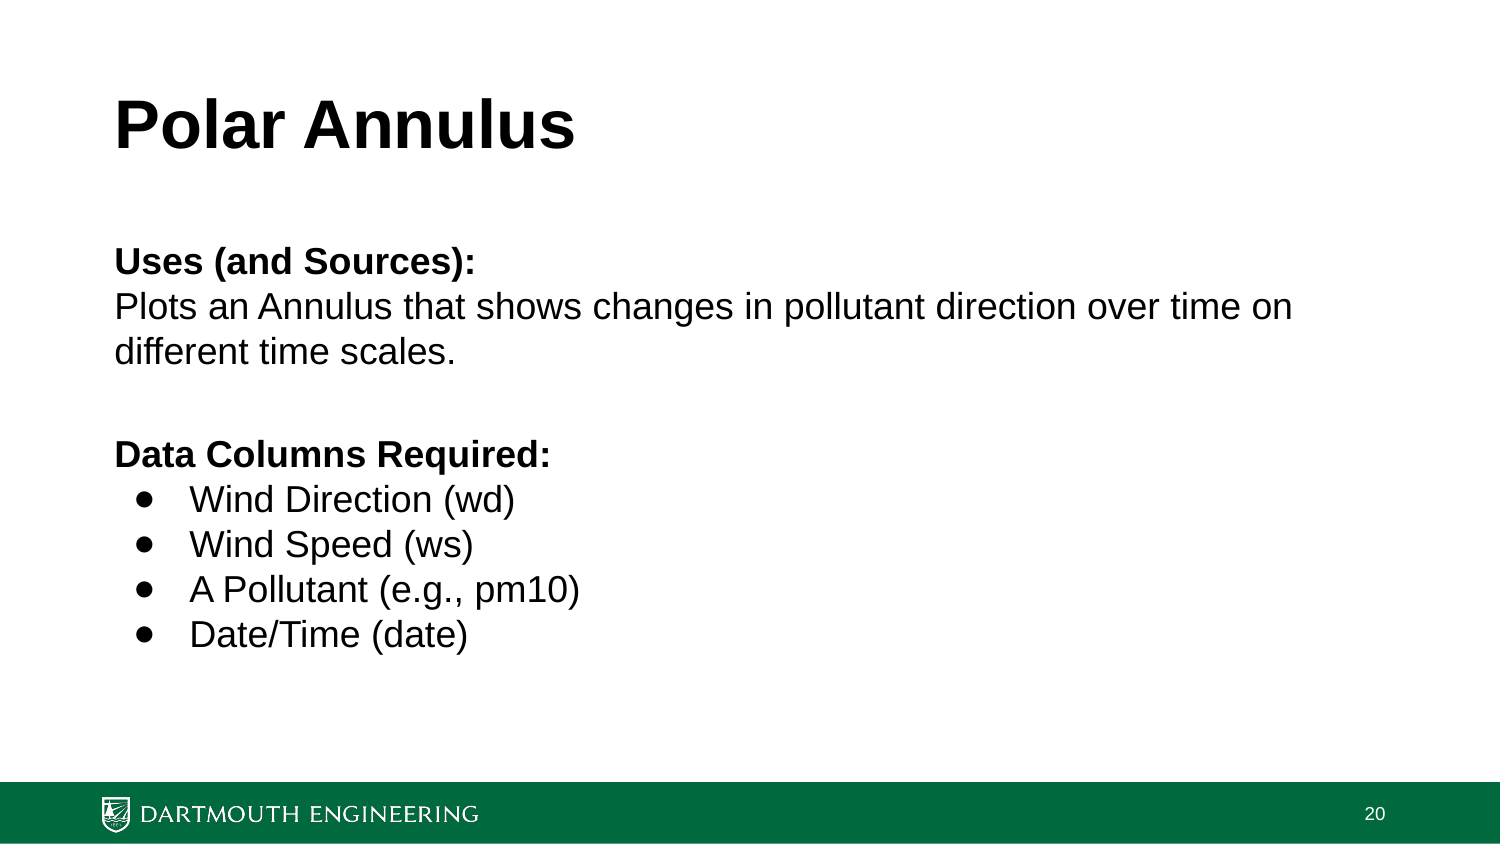

# Polar Annulus
Uses (and Sources):
Plots an Annulus that shows changes in pollutant direction over time on different time scales.

Data Columns Required:
Wind Direction (wd)
Wind Speed (ws)
A Pollutant (e.g., pm10)
Date/Time (date)

20